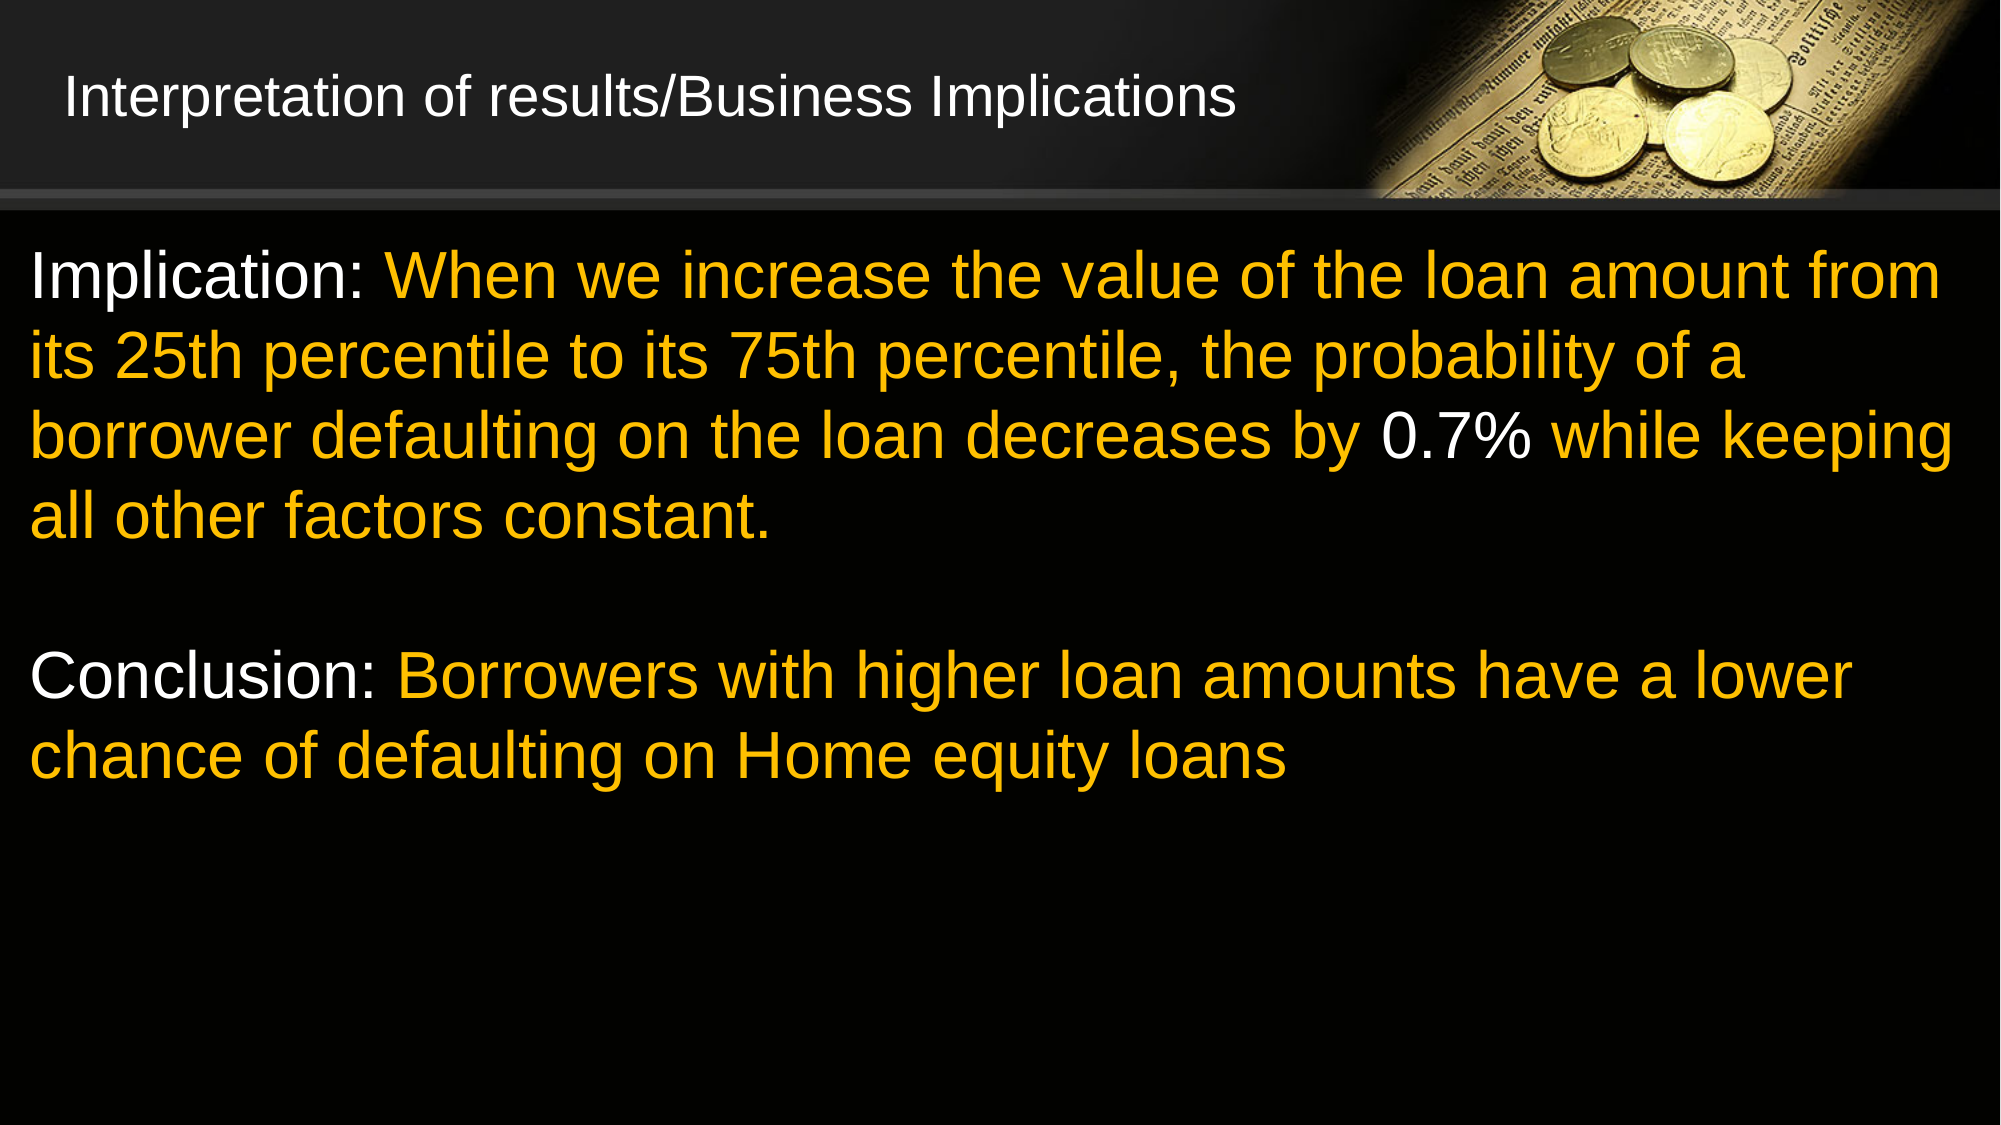

Interpretation of results/Business Implications
Implication: When we increase the value of the loan amount from its 25th percentile to its 75th percentile, the probability of a borrower defaulting on the loan decreases by 0.7% while keeping all other factors constant.

Conclusion: Borrowers with higher loan amounts have a lower chance of defaulting on Home equity loans